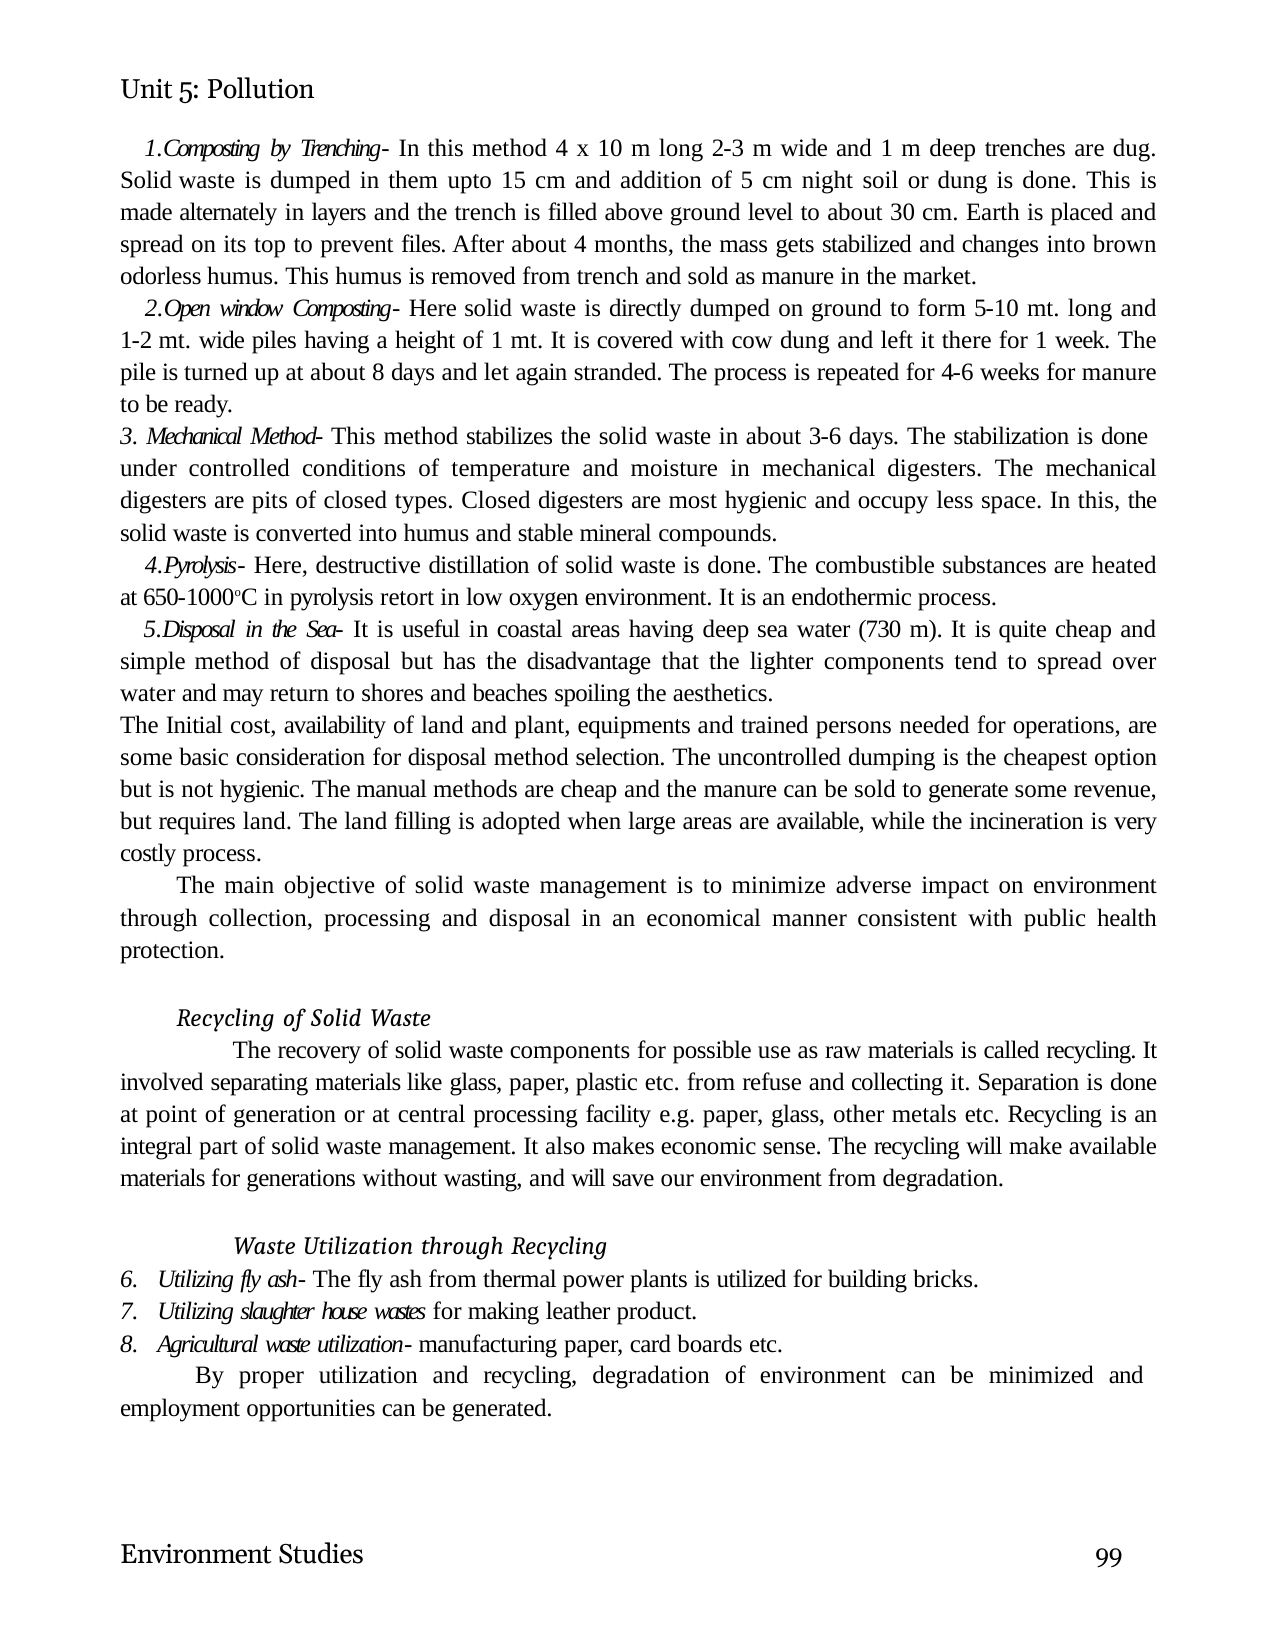

Unit 5: Pollution
Composting by Trenching- In this method 4 x 10 m long 2-3 m wide and 1 m deep trenches are dug. Solid waste is dumped in them upto 15 cm and addition of 5 cm night soil or dung is done. This is made alternately in layers and the trench is filled above ground level to about 30 cm. Earth is placed and spread on its top to prevent files. After about 4 months, the mass gets stabilized and changes into brown odorless humus. This humus is removed from trench and sold as manure in the market.
Open window Composting- Here solid waste is directly dumped on ground to form 5-10 mt. long and 1-2 mt. wide piles having a height of 1 mt. It is covered with cow dung and left it there for 1 week. The pile is turned up at about 8 days and let again stranded. The process is repeated for 4-6 weeks for manure to be ready.
Mechanical Method- This method stabilizes the solid waste in about 3-6 days. The stabilization is done
under controlled conditions of temperature and moisture in mechanical digesters. The mechanical digesters are pits of closed types. Closed digesters are most hygienic and occupy less space. In this, the solid waste is converted into humus and stable mineral compounds.
Pyrolysis- Here, destructive distillation of solid waste is done. The combustible substances are heated at 650-1000oC in pyrolysis retort in low oxygen environment. It is an endothermic process.
Disposal in the Sea- It is useful in coastal areas having deep sea water (730 m). It is quite cheap and simple method of disposal but has the disadvantage that the lighter components tend to spread over water and may return to shores and beaches spoiling the aesthetics.
The Initial cost, availability of land and plant, equipments and trained persons needed for operations, are some basic consideration for disposal method selection. The uncontrolled dumping is the cheapest option but is not hygienic. The manual methods are cheap and the manure can be sold to generate some revenue, but requires land. The land filling is adopted when large areas are available, while the incineration is very costly process.
The main objective of solid waste management is to minimize adverse impact on environment through collection, processing and disposal in an economical manner consistent with public health protection.

Recycling of Solid Waste
The recovery of solid waste components for possible use as raw materials is called recycling. It involved separating materials like glass, paper, plastic etc. from refuse and collecting it. Separation is done at point of generation or at central processing facility e.g. paper, glass, other metals etc. Recycling is an integral part of solid waste management. It also makes economic sense. The recycling will make available materials for generations without wasting, and will save our environment from degradation.

Waste Utilization through Recycling
Utilizing fly ash- The fly ash from thermal power plants is utilized for building bricks.
Utilizing slaughter house wastes for making leather product.
Agricultural waste utilization- manufacturing paper, card boards etc.
By proper utilization and recycling, degradation of environment can be minimized and employment opportunities can be generated.
Environment Studies
99